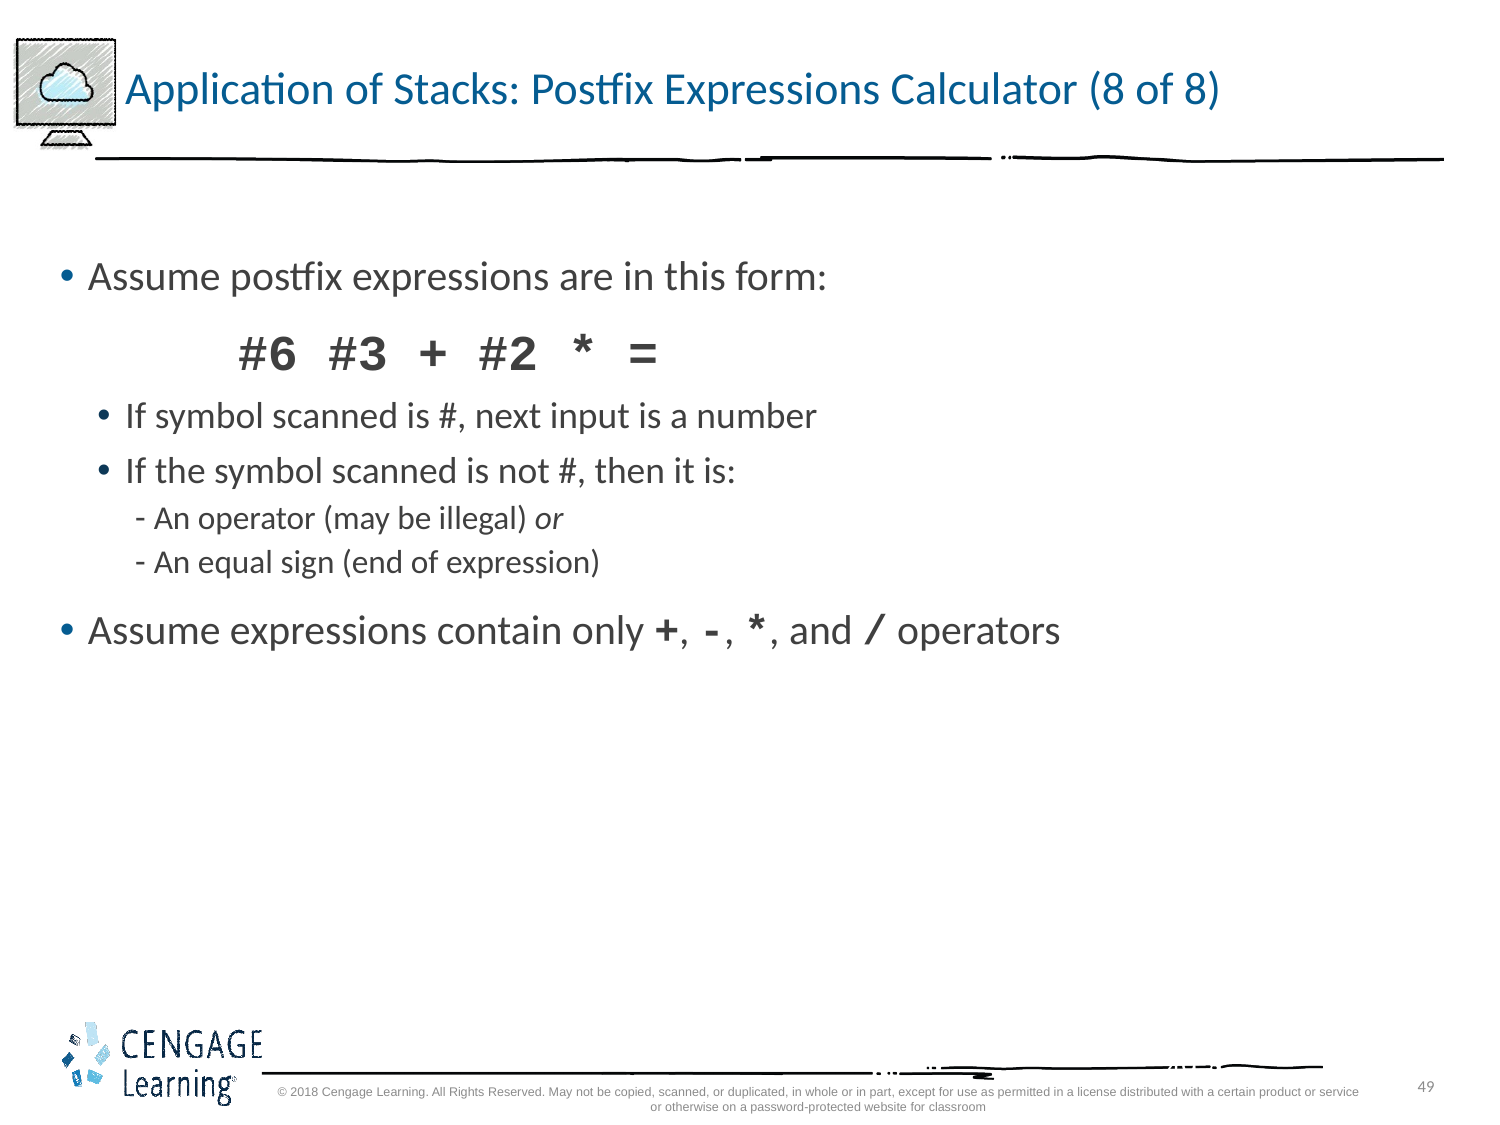

# Application of Stacks: Postfix Expressions Calculator (8 of 8)
Assume postfix expressions are in this form:
		#6 #3 + #2 * =
If symbol scanned is #, next input is a number
If the symbol scanned is not #, then it is:
An operator (may be illegal) or
An equal sign (end of expression)
Assume expressions contain only +, -, *, and / operators
49
© 2018 Cengage Learning. All Rights Reserved. May not be copied, scanned, or duplicated, in whole or in part, except for use as permitted in a license distributed with a certain product or service or otherwise on a password-protected website for classroom